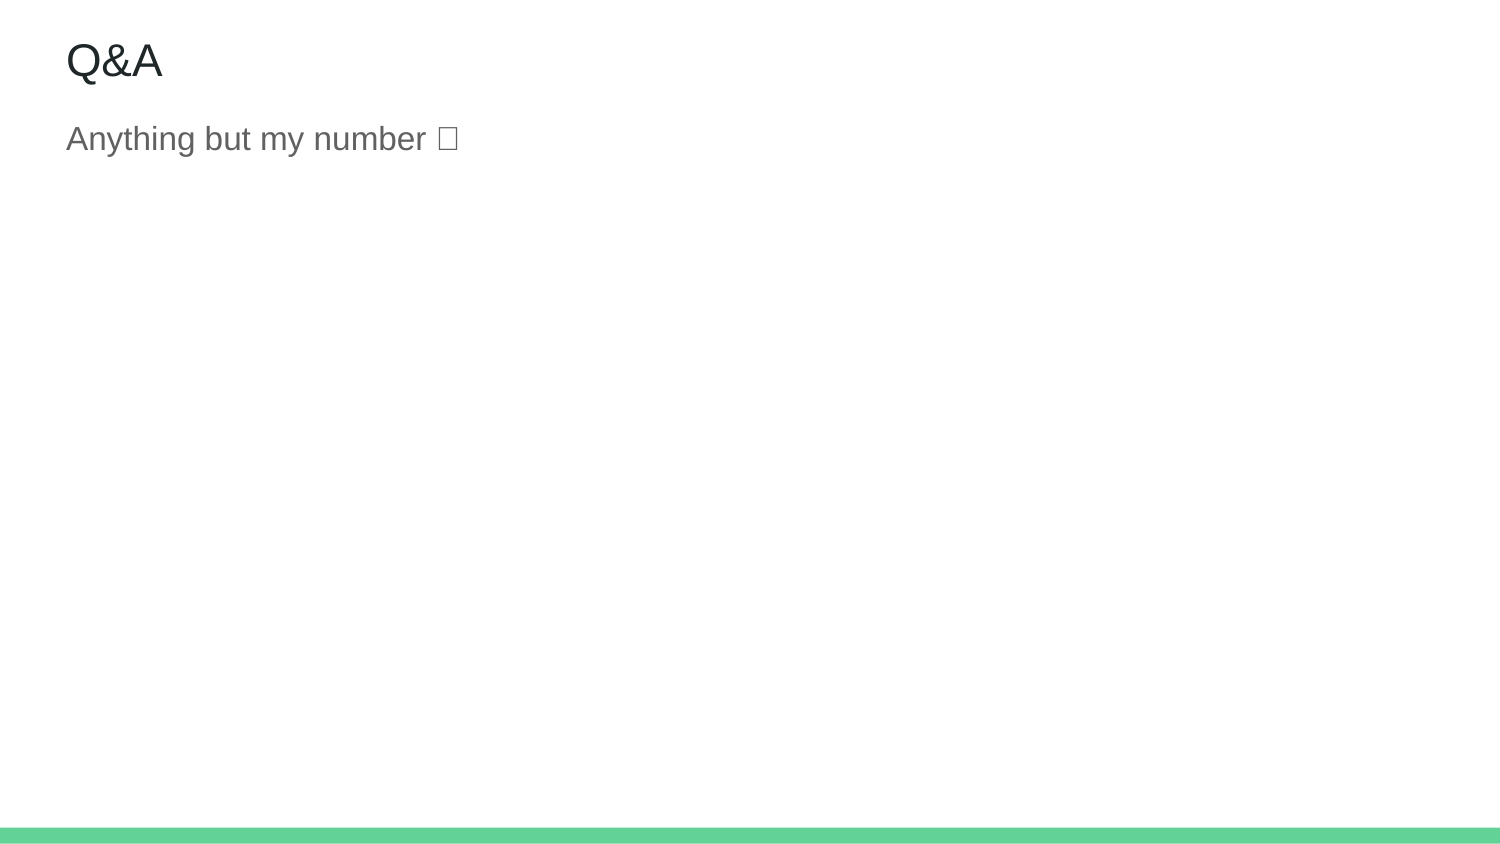

# Q&A
Anything but my number 🥸